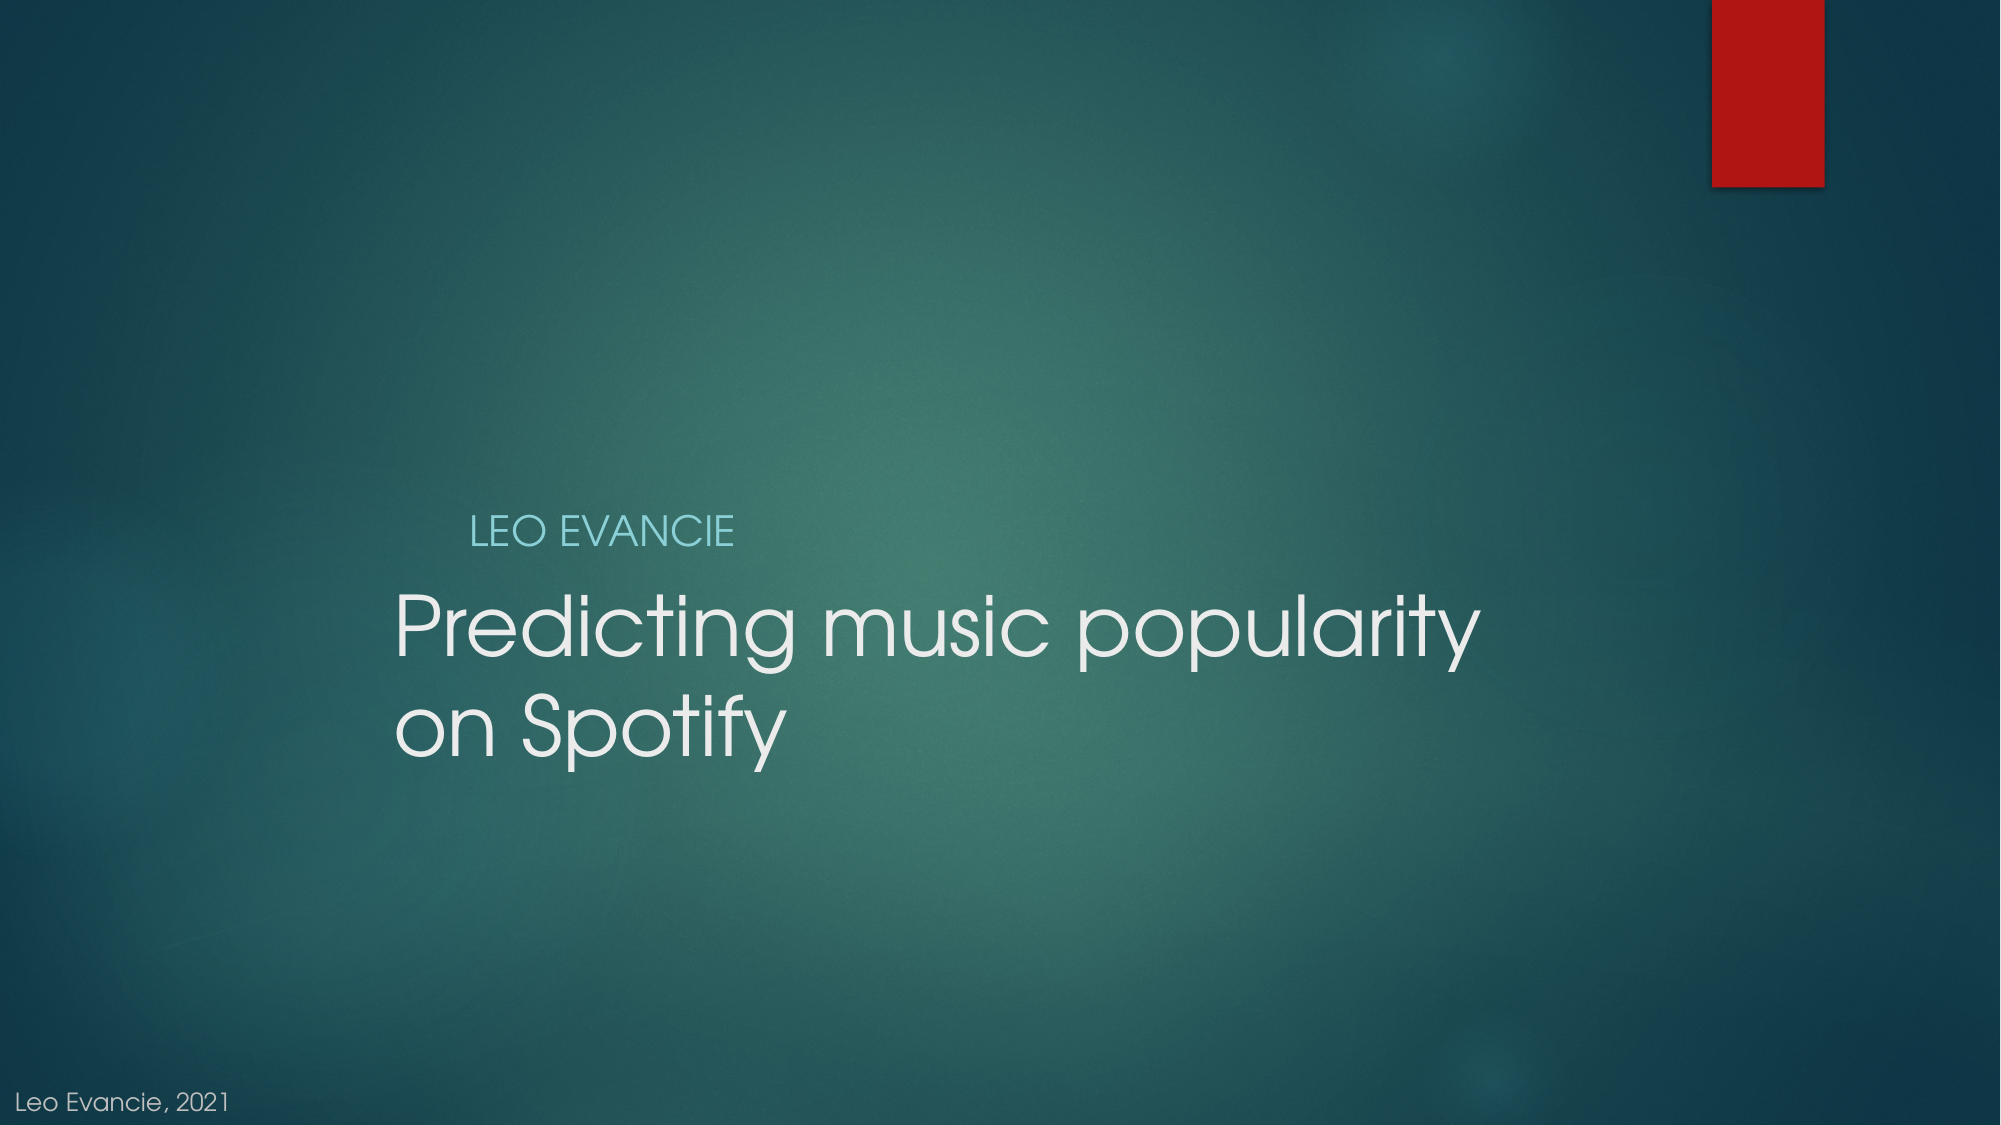

Leo Evancie
# Predicting music popularity on Spotify
Leo Evancie, 2021